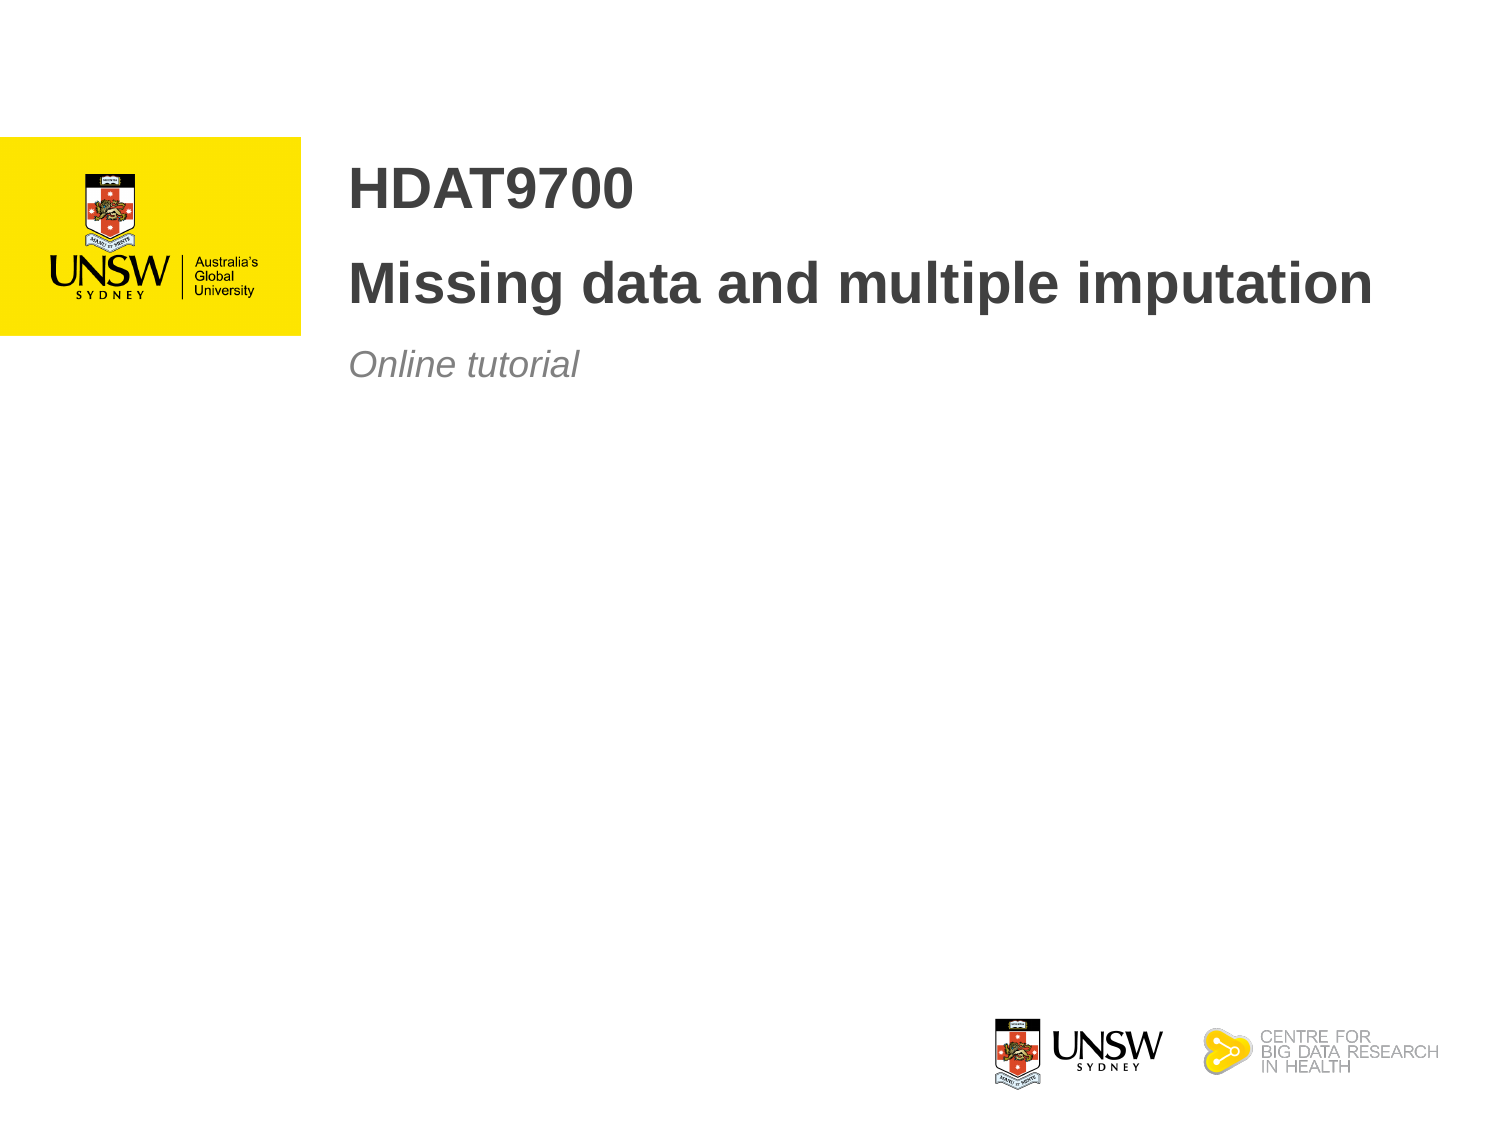

HDAT9700
Missing data and multiple imputation
Online tutorial